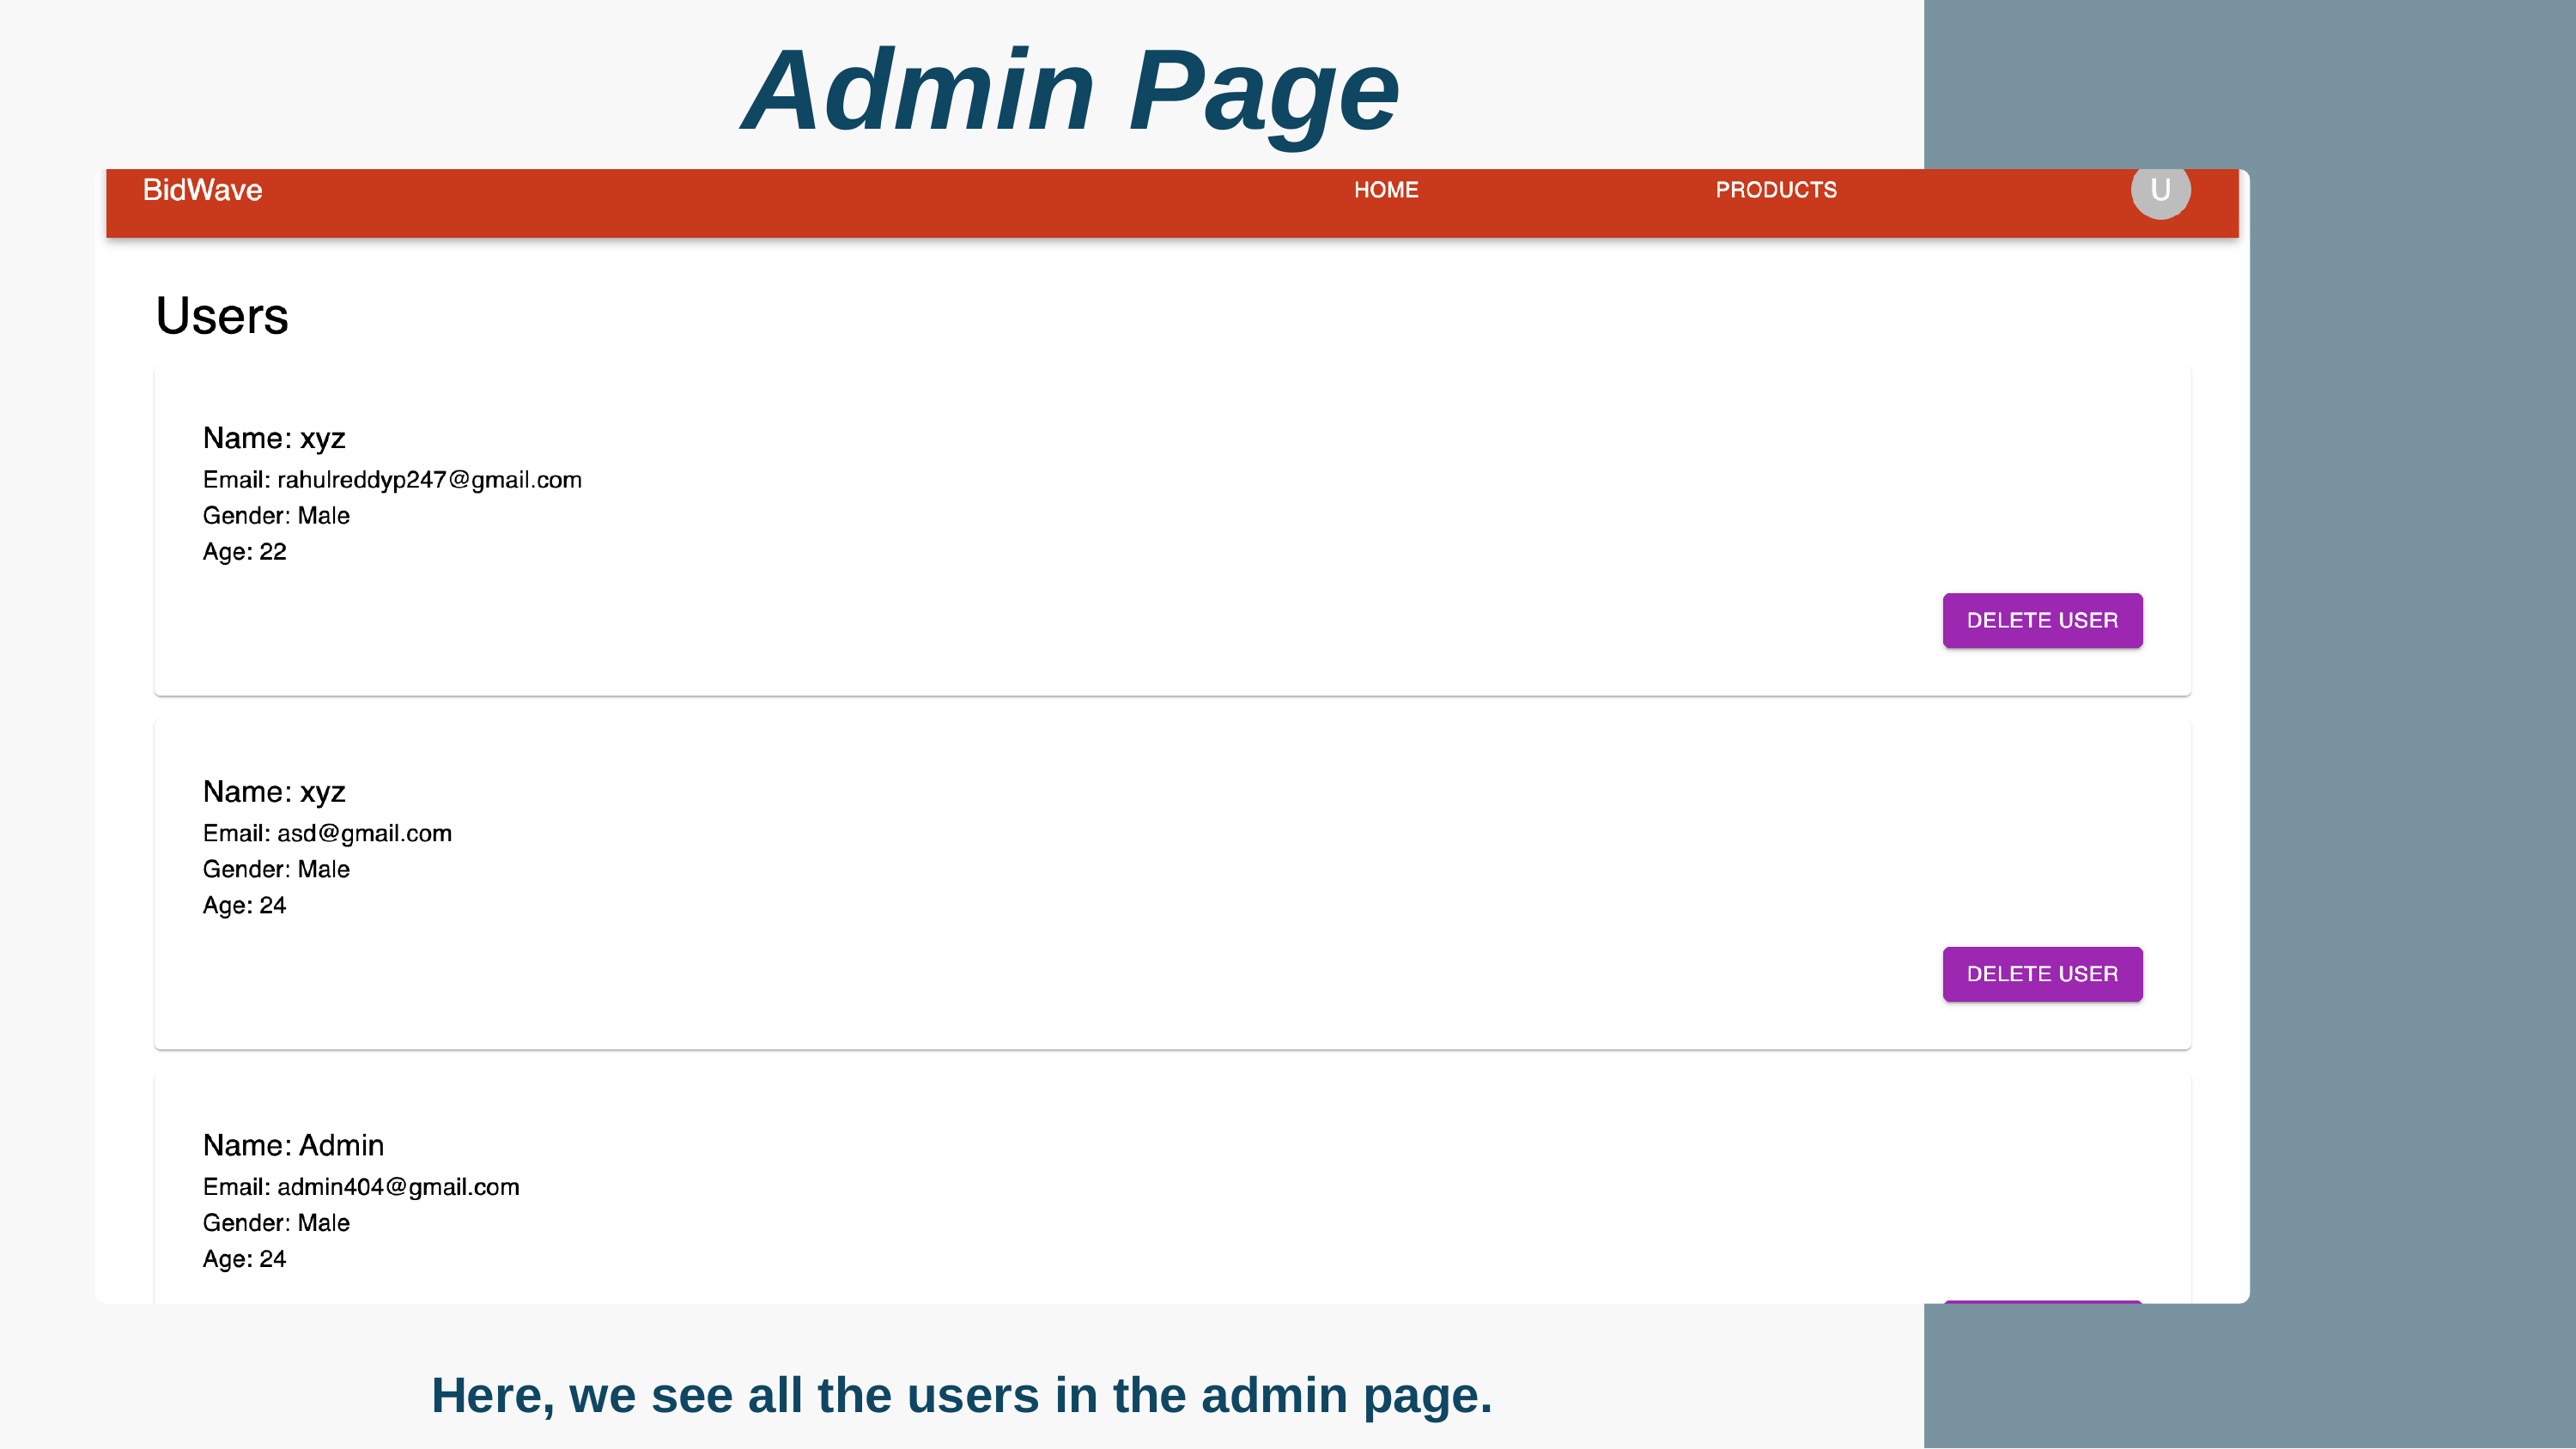

Admin Page

Here, we see all the users in the admin page.